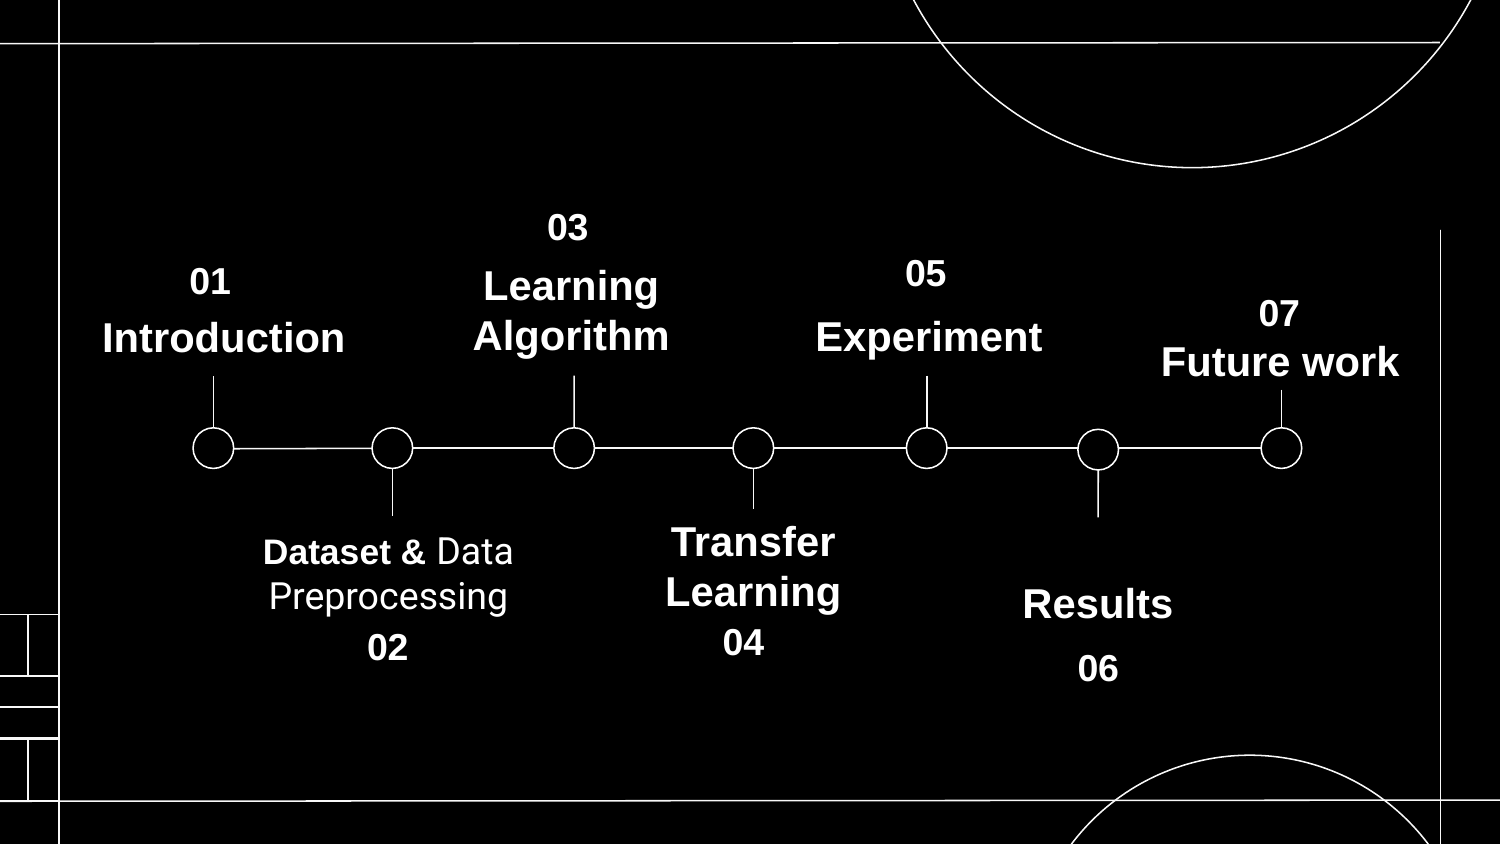

# Content

03
05
01
07
Learning Algorithm
Experiment
Introduction
Future work

Transfer Learning
Results
Dataset & Data Preprocessing

04
02
06